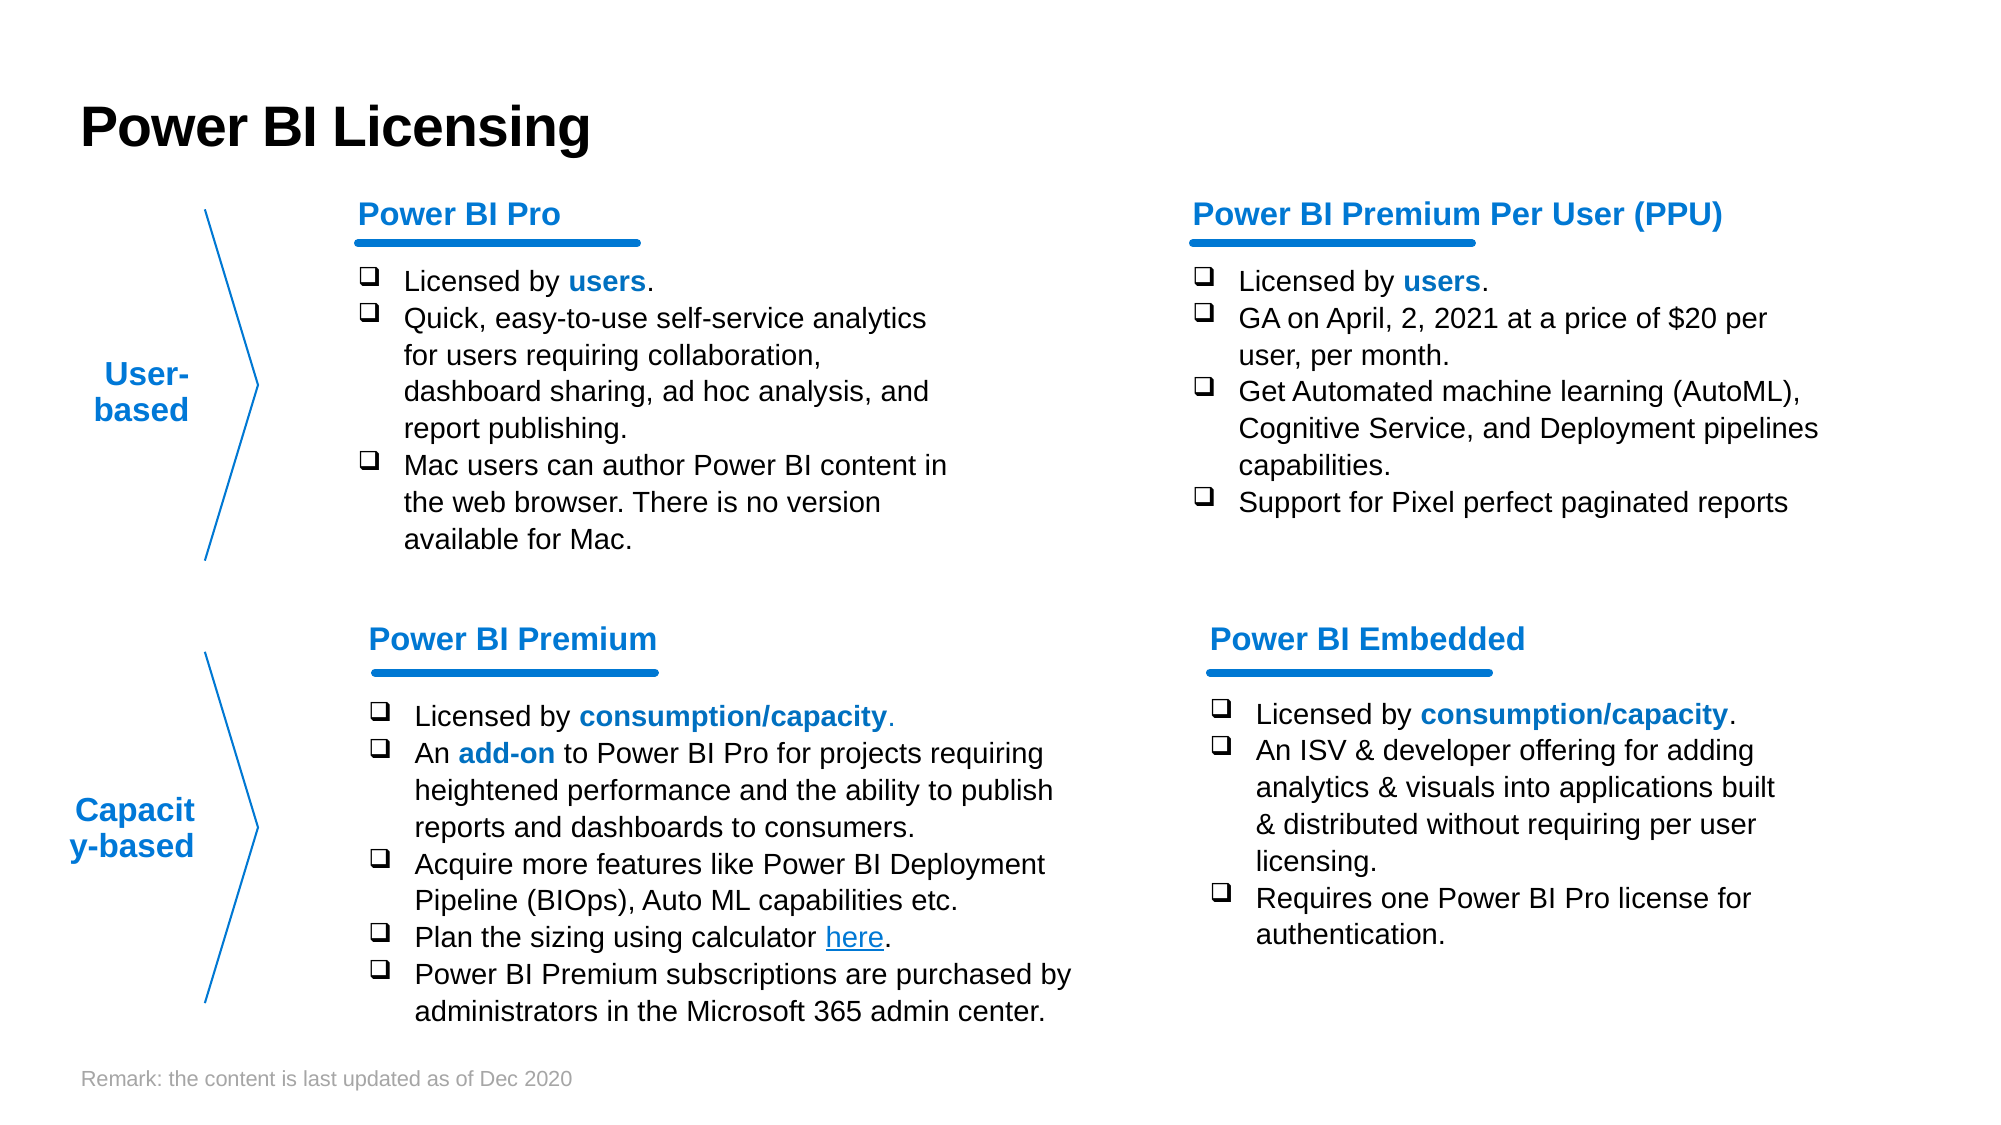

# Power BI Licensing
Power BI Pro
Power BI Premium Per User (PPU)

Licensed by users.
Quick, easy-to-use self-service analytics for users requiring collaboration, dashboard sharing, ad hoc analysis, and report publishing.
Mac users can author Power BI content in the web browser. There is no version available for Mac.
Licensed by users.
GA on April, 2, 2021 at a price of $20 per user, per month.
Get Automated machine learning (AutoML), Cognitive Service, and Deployment pipelines capabilities.
Support for Pixel perfect paginated reports
User-based

Power BI Premium
Power BI Embedded

Licensed by consumption/capacity.
An ISV & developer offering for adding analytics & visuals into applications built & distributed without requiring per user licensing.
Requires one Power BI Pro license for authentication.
Licensed by consumption/capacity.
An add-on to Power BI Pro for projects requiring heightened performance and the ability to publish reports and dashboards to consumers.
Acquire more features like Power BI Deployment Pipeline (BIOps), Auto ML capabilities etc.
Plan the sizing using calculator here.
Power BI Premium subscriptions are purchased by administrators in the Microsoft 365 admin center.
Capacity-based

Remark: the content is last updated as of Dec 2020